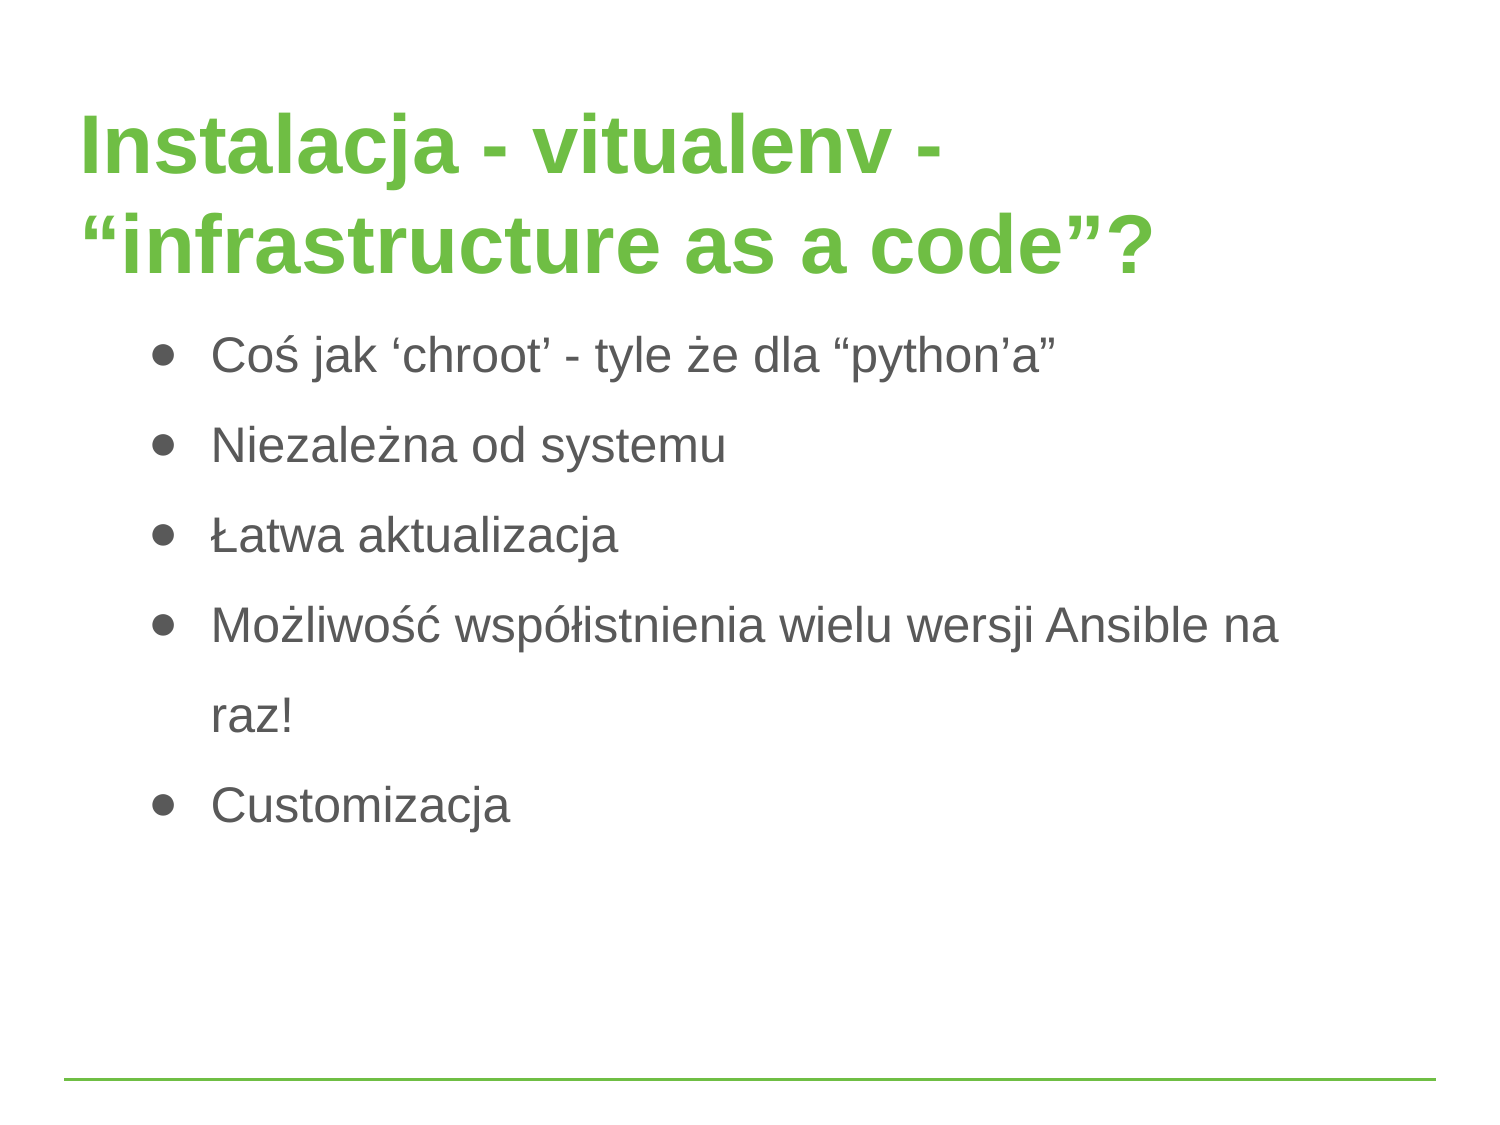

Instalacja - vitualenv - “infrastructure as a code”?

Coś jak ‘chroot’ - tyle że dla “python’a”
Niezależna od systemu
Łatwa aktualizacja
Możliwość współistnienia wielu wersji Ansible na raz!
Customizacja